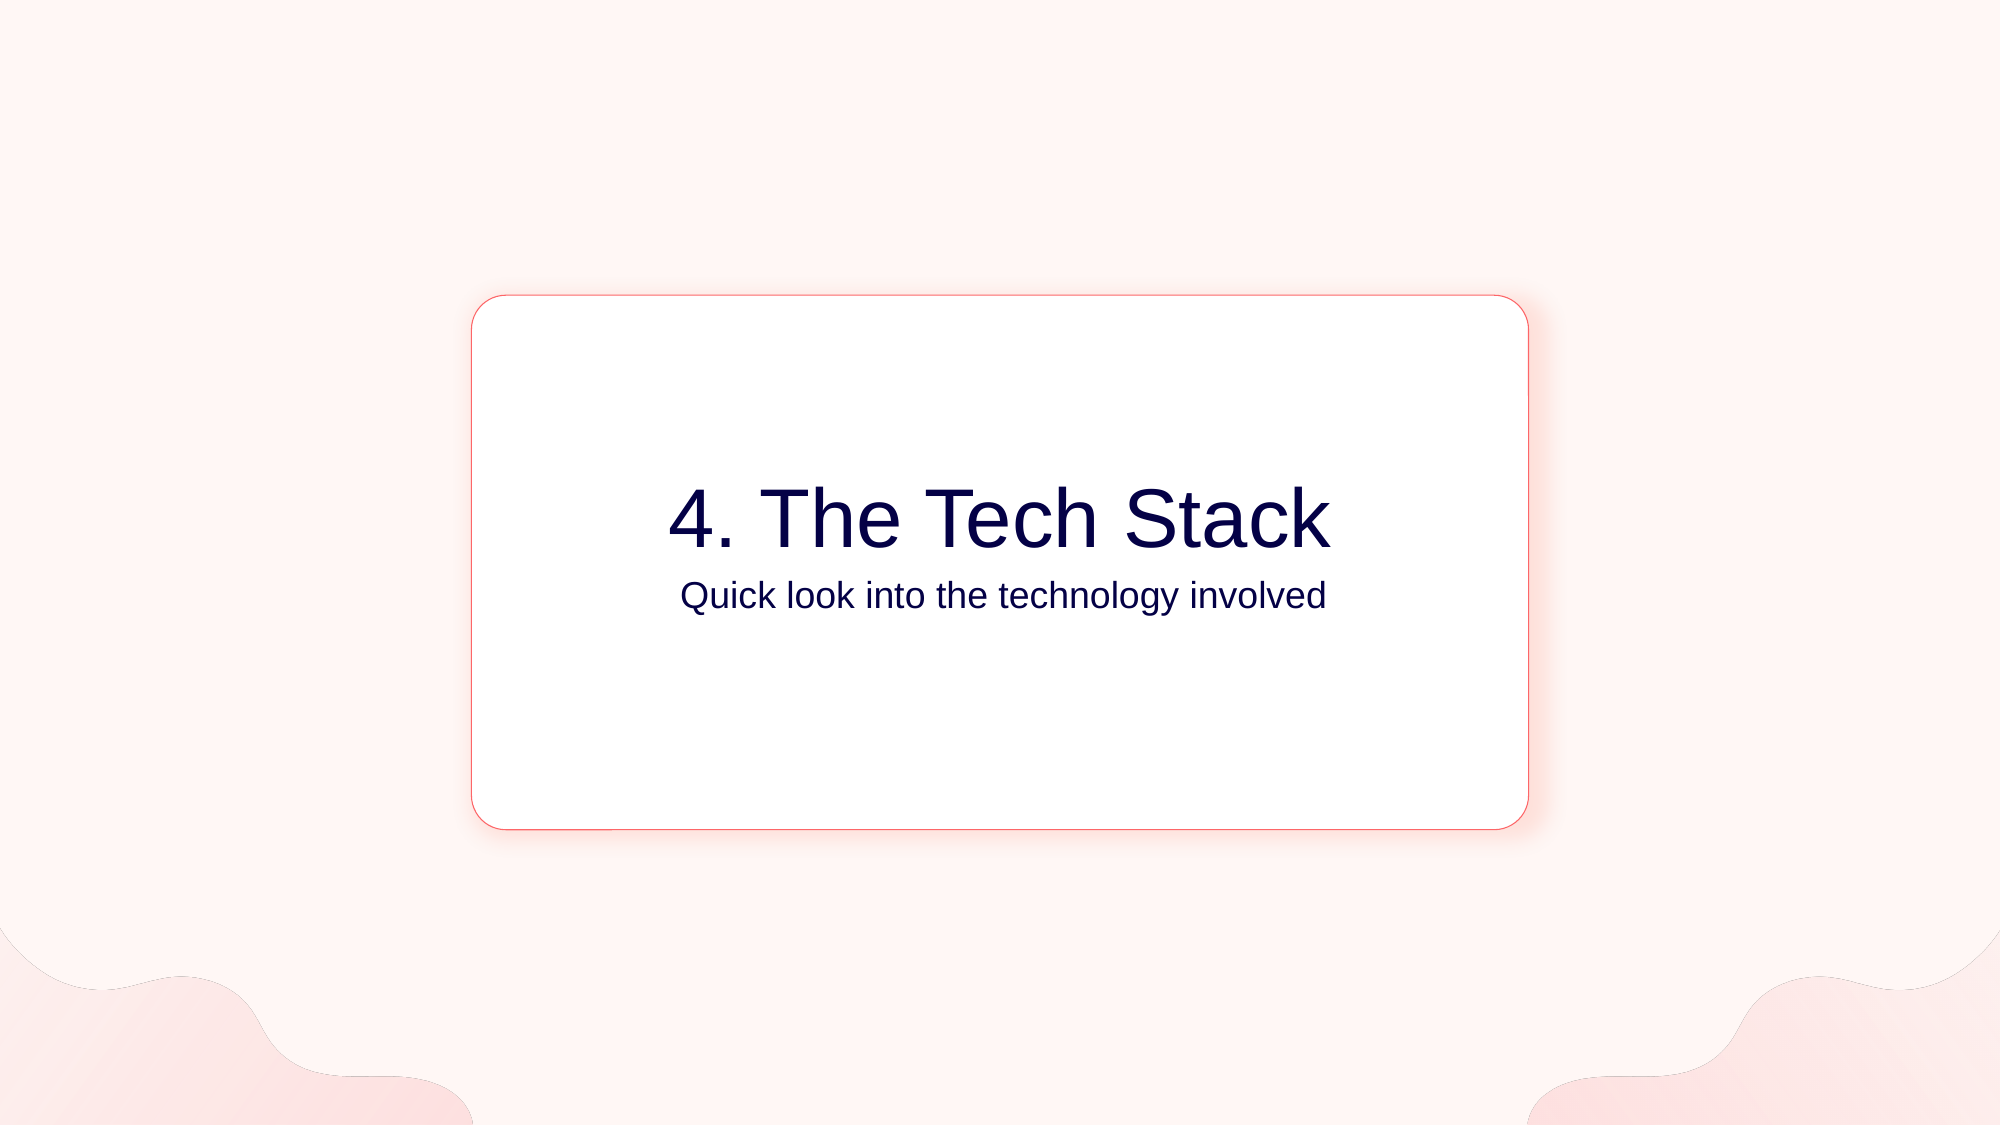

4. The Tech Stack
Quick look into the technology involved